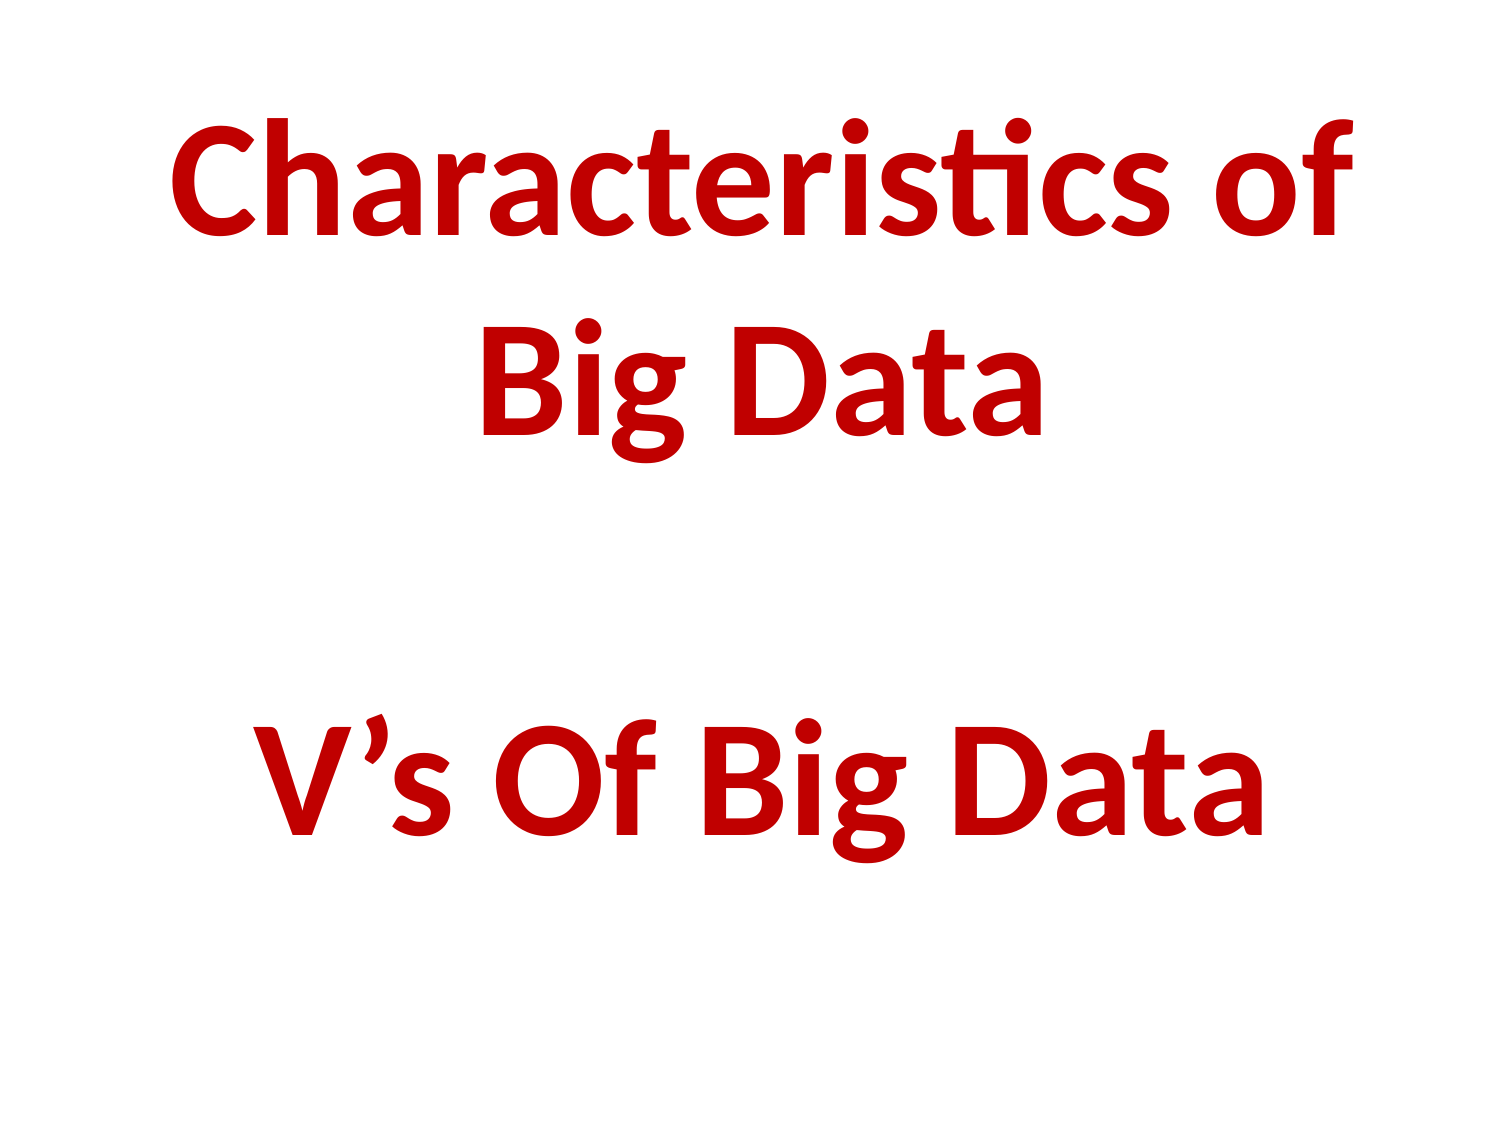

# Characteristics of Big Data V’s Of Big Data